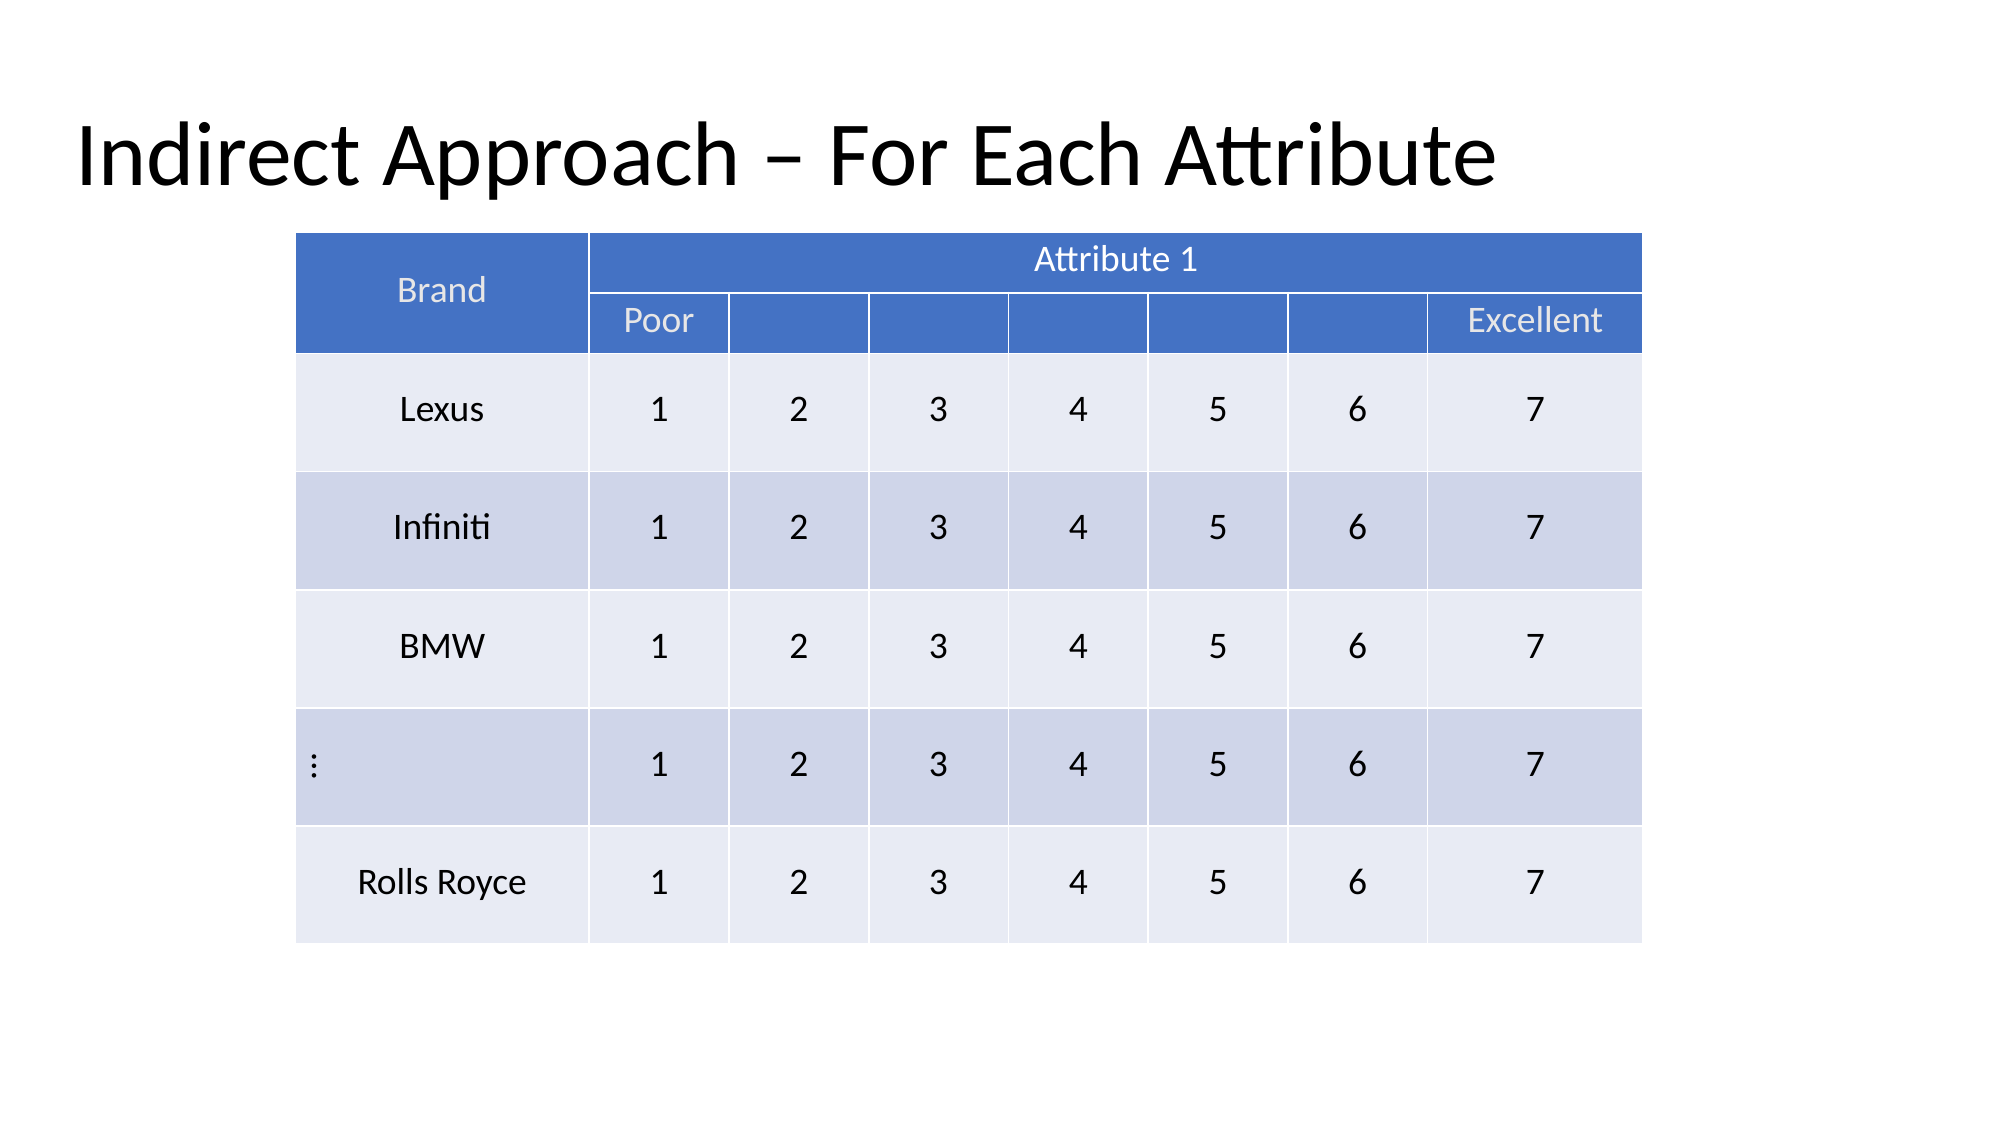

# Indirect Approach – For Each Attribute
| Brand | Attribute 1 |  |  |  |  |  |  |
| --- | --- | --- | --- | --- | --- | --- | --- |
|  | Poor |  |  |  |  |  | Excellent |
| Lexus | 1 | 2 | 3 | 4 | 5 | 6 | 7 |
| Infiniti | 1 | 2 | 3 | 4 | 5 | 6 | 7 |
| BMW | 1 | 2 | 3 | 4 | 5 | 6 | 7 |
| … | 1 | 2 | 3 | 4 | 5 | 6 | 7 |
| Rolls Royce | 1 | 2 | 3 | 4 | 5 | 6 | 7 |